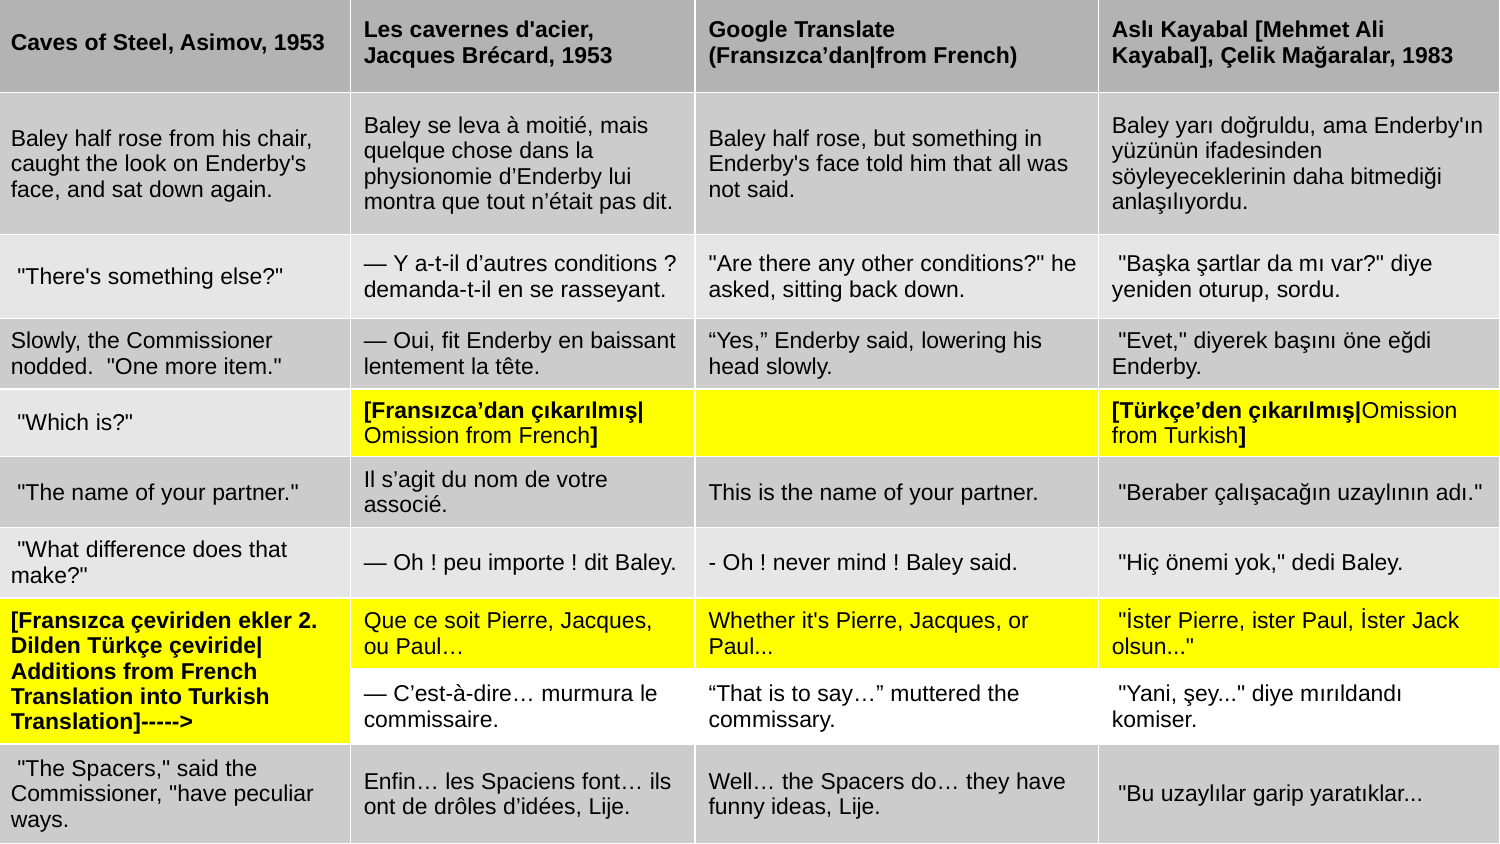

| Caves of Steel, Asimov, 1953 | Les cavernes d'acier, Jacques Brécard, 1953 | Google Translate (Fransızca’dan|from French) | Aslı Kayabal [Mehmet Ali Kayabal], Çelik Mağaralar, 1983 |
| --- | --- | --- | --- |
| Baley half rose from his chair, caught the look on Enderby's face, and sat down again. | Baley se leva à moitié, mais quelque chose dans la physionomie d’Enderby lui montra que tout n’était pas dit. | Baley half rose, but something in Enderby's face told him that all was not said. | Baley yarı doğruldu, ama Enderby'ın yüzünün ifadesinden söyleyeceklerinin daha bitmediği anlaşılıyordu. |
| "There's something else?" | — Y a-t-il d’autres conditions ? demanda-t-il en se rasseyant. | "Are there any other conditions?" he asked, sitting back down. | "Başka şartlar da mı var?" diye yeniden oturup, sordu. |
| Slowly, the Commissioner nodded. "One more item." | — Oui, fit Enderby en baissant lentement la tête. | “Yes,” Enderby said, lowering his head slowly. | "Evet," diyerek başını öne eğdi Enderby. |
| "Which is?" | [Fransızca’dan çıkarılmış|Omission from French] |  | [Türkçe’den çıkarılmış|Omission from Turkish] |
| "The name of your partner." | Il s’agit du nom de votre associé. | This is the name of your partner. | "Beraber çalışacağın uzaylının adı." |
| "What difference does that make?" | — Oh ! peu importe ! dit Baley. | - Oh ! never mind ! Baley said. | "Hiç önemi yok," dedi Baley. |
| [Fransızca çeviriden ekler 2. Dilden Türkçe çeviride|Additions from French Translation into Turkish Translation]-----> | Que ce soit Pierre, Jacques, ou Paul… | Whether it's Pierre, Jacques, or Paul... | "İster Pierre, ister Paul, İster Jack olsun..." |
|  | — C’est-à-dire… murmura le commissaire. | “That is to say…” muttered the commissary. | "Yani, şey..." diye mırıldandı komiser. |
| "The Spacers," said the Commissioner, "have peculiar ways. | Enfin… les Spaciens font… ils ont de drôles d’idées, Lije. | Well… the Spacers do… they have funny ideas, Lije. | "Bu uzaylılar garip yaratıklar... |
#